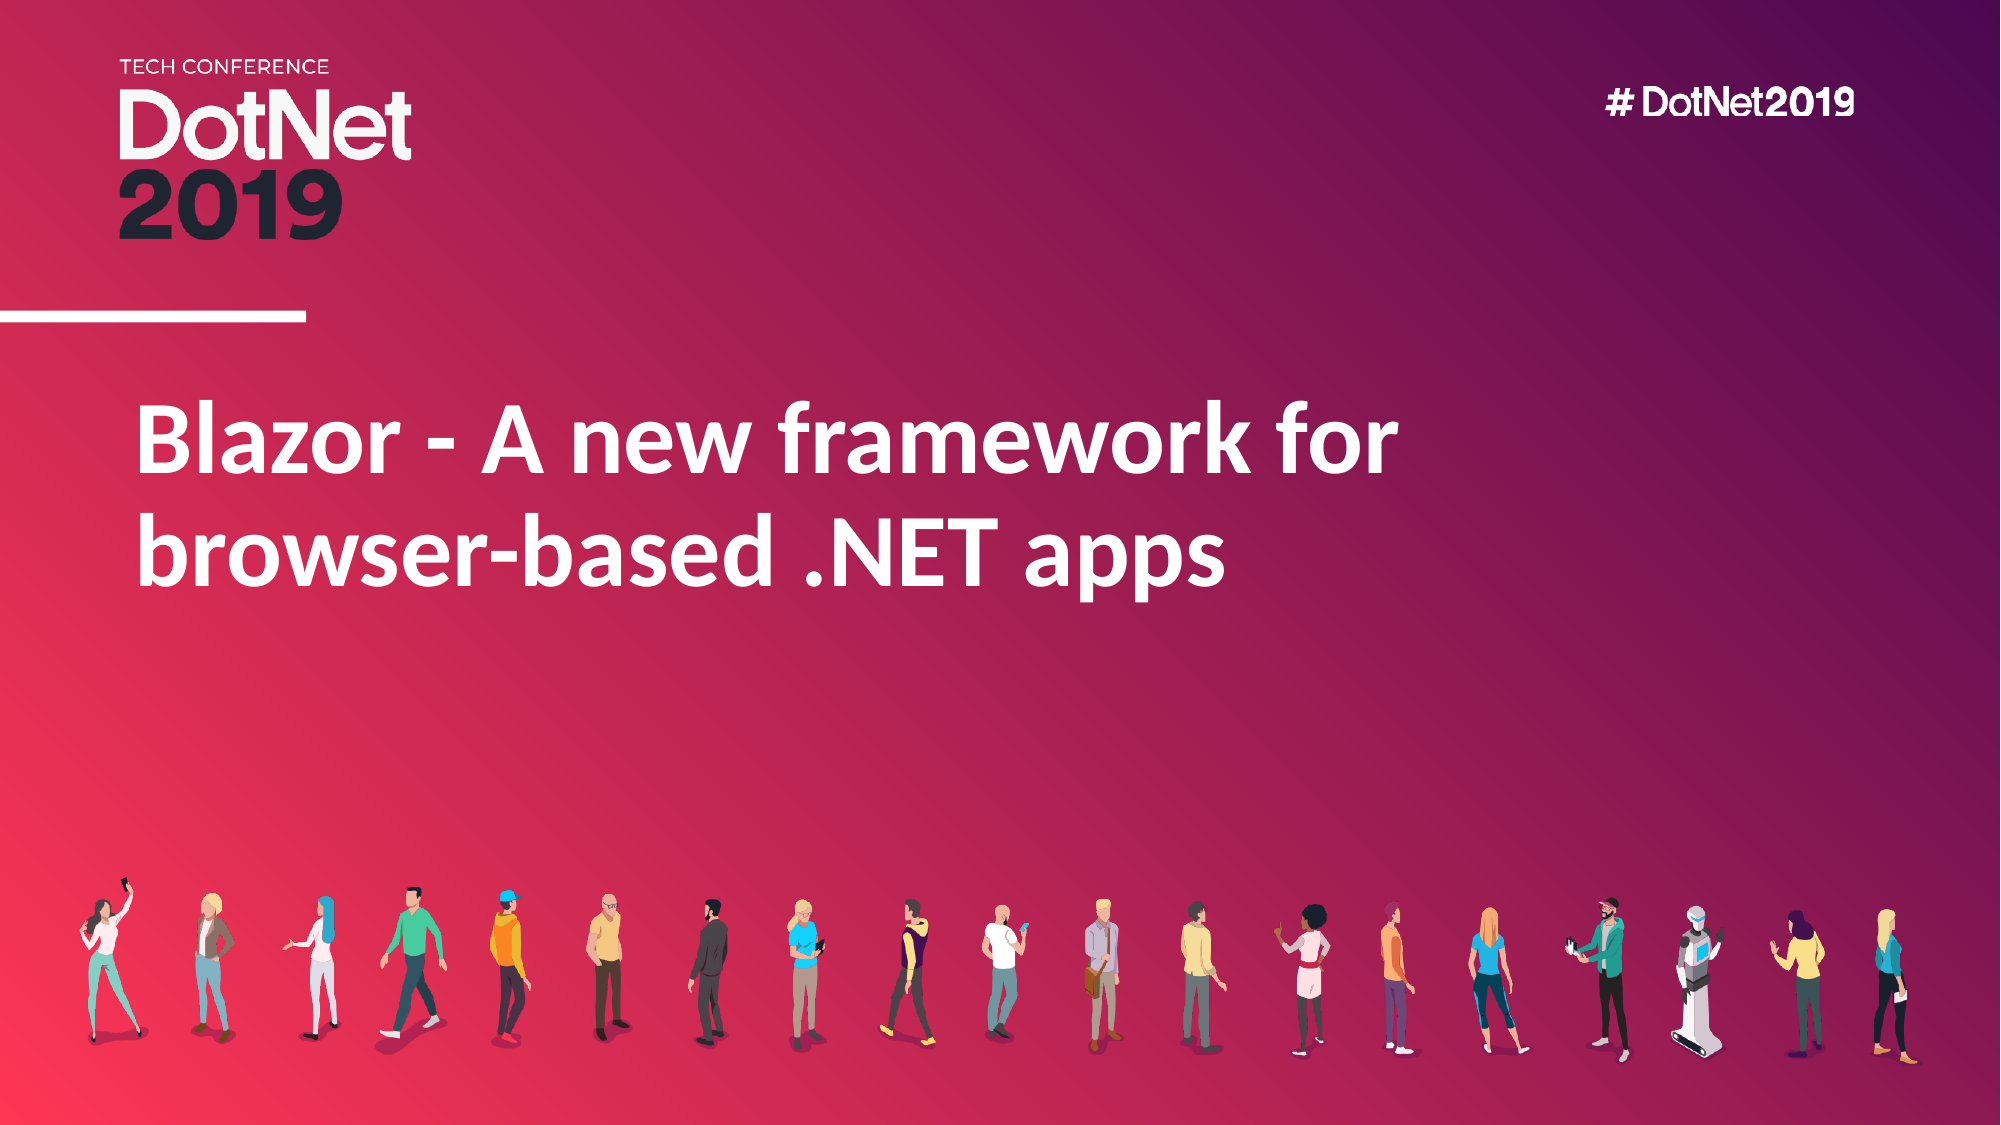

# Blazor - A new framework for browser-based .NET apps